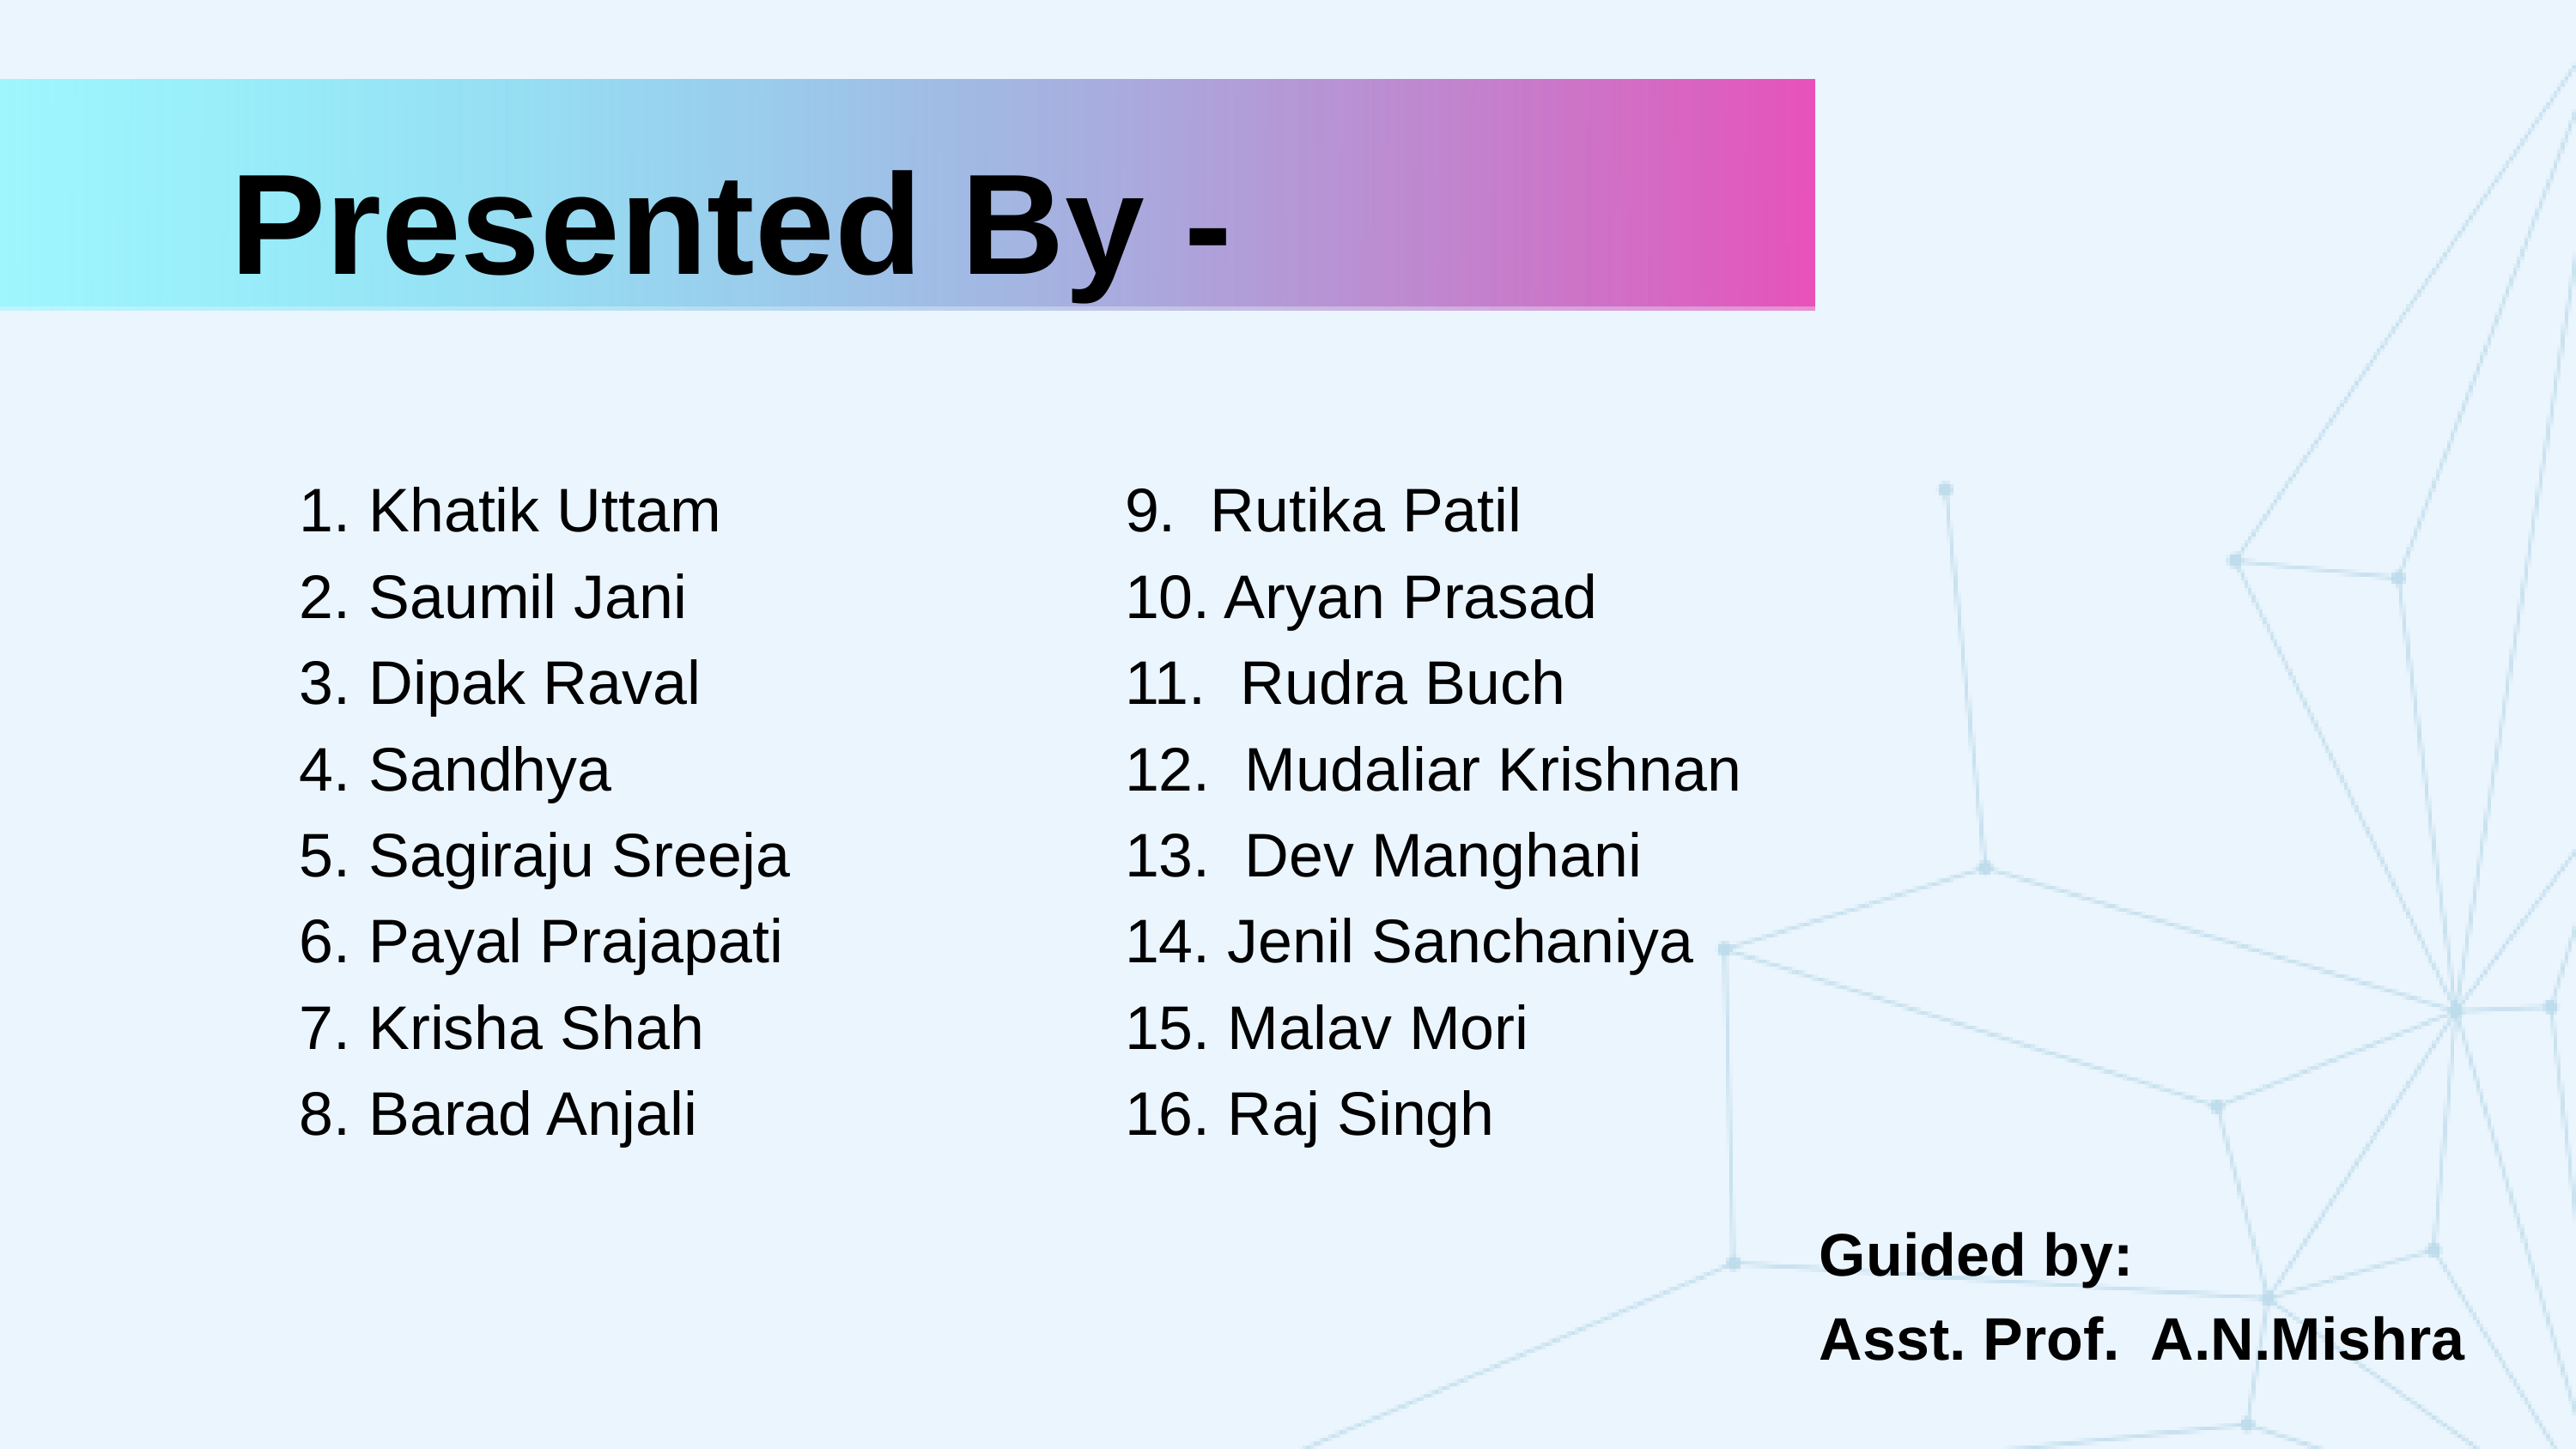

Presented By -
 Khatik Uttam
 Saumil Jani
 Dipak Raval
 Sandhya
 Sagiraju Sreeja
 Payal Prajapati
 Krisha Shah
 Barad Anjali
9.  Rutika Patil
10. Aryan Prasad
11.  Rudra Buch
12.  Mudaliar Krishnan
13.  Dev Manghani
14. Jenil Sanchaniya
15. Malav Mori
16. Raj Singh
Guided by:
Asst. Prof.  A.N.Mishra